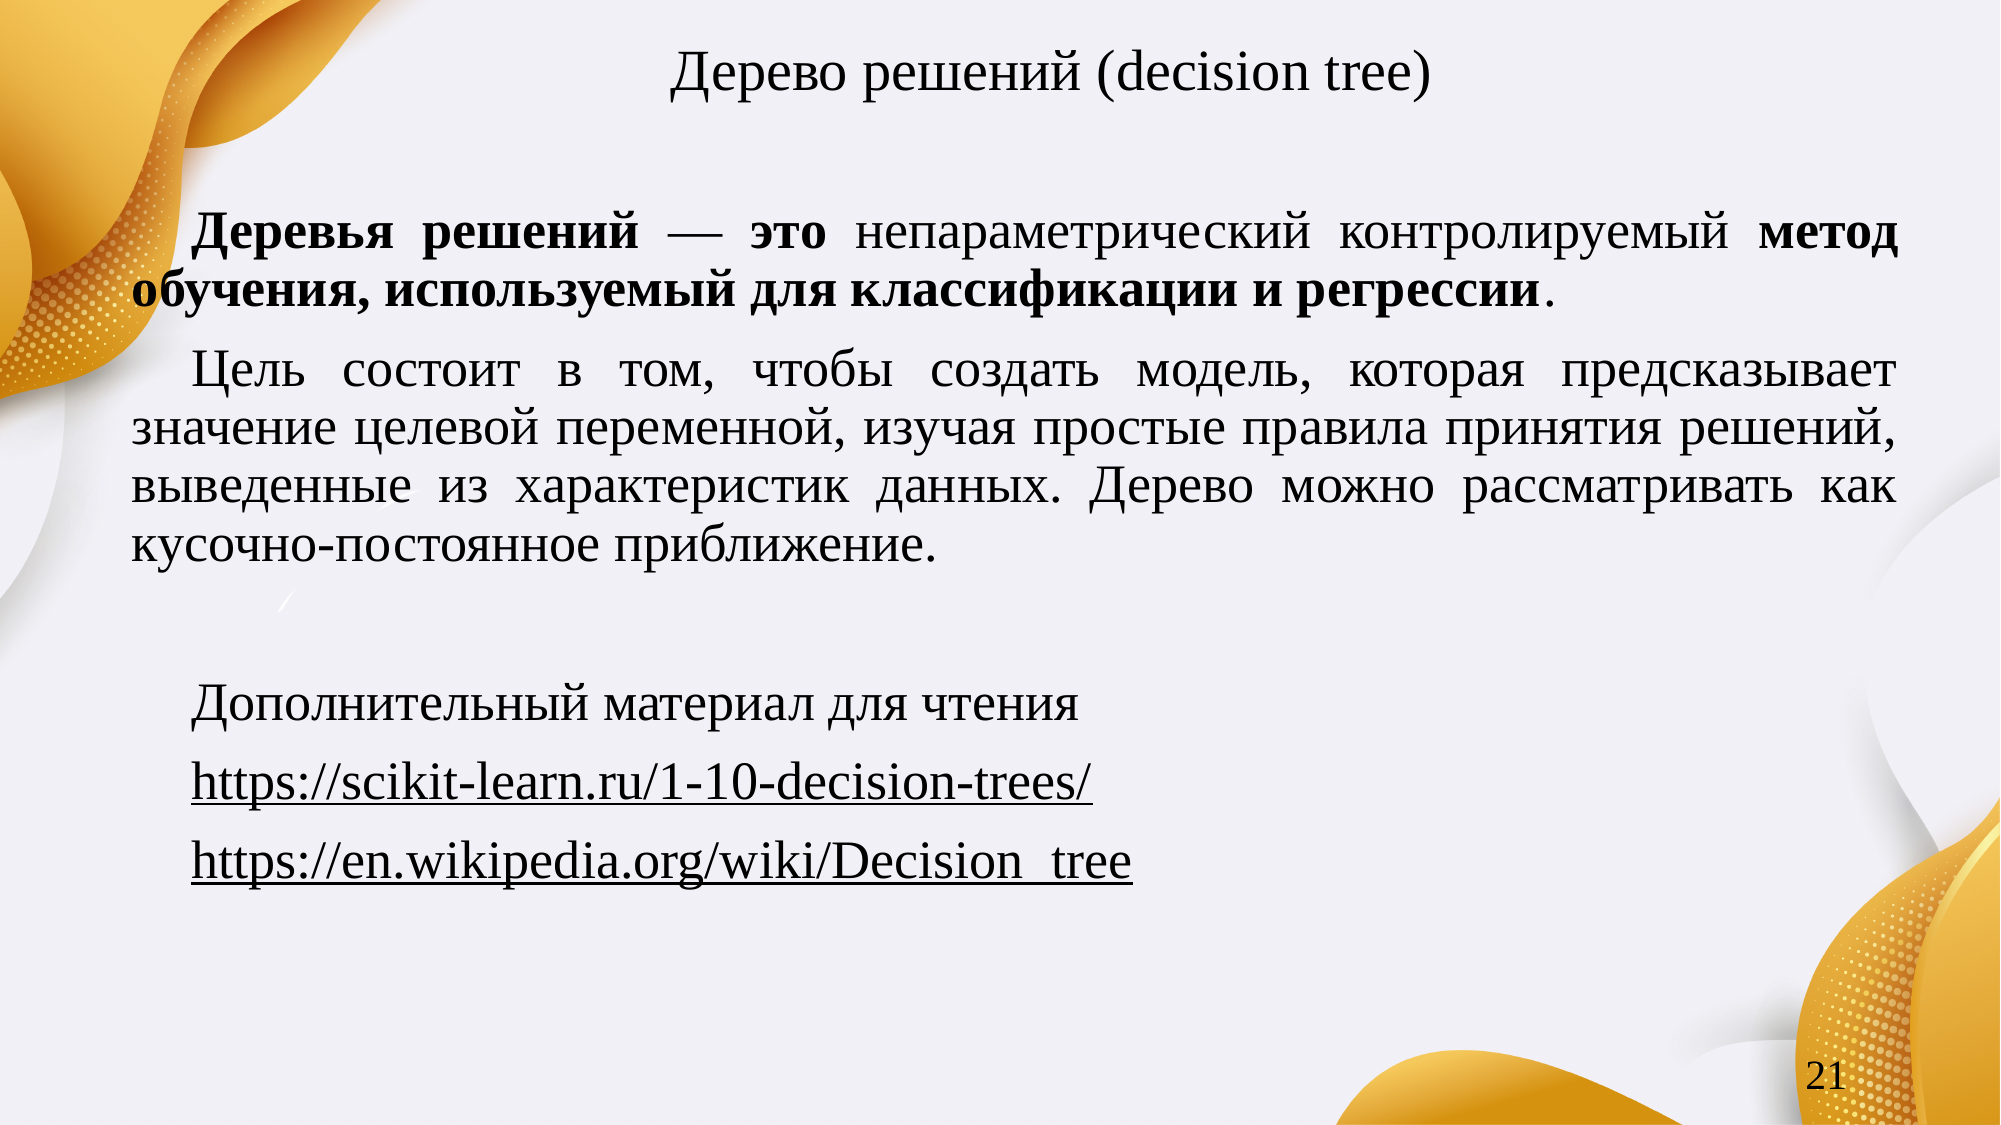

# Дерево решений (decision tree)
Деревья решений — это непараметрический контролируемый метод обучения, используемый для классификации и регрессии.
Цель состоит в том, чтобы создать модель, которая предсказывает значение целевой переменной, изучая простые правила принятия решений, выведенные из характеристик данных. Дерево можно рассматривать как кусочно-постоянное приближение.

Дополнительный материал для чтения
https://scikit-learn.ru/1-10-decision-trees/
https://en.wikipedia.org/wiki/Decision_tree
21